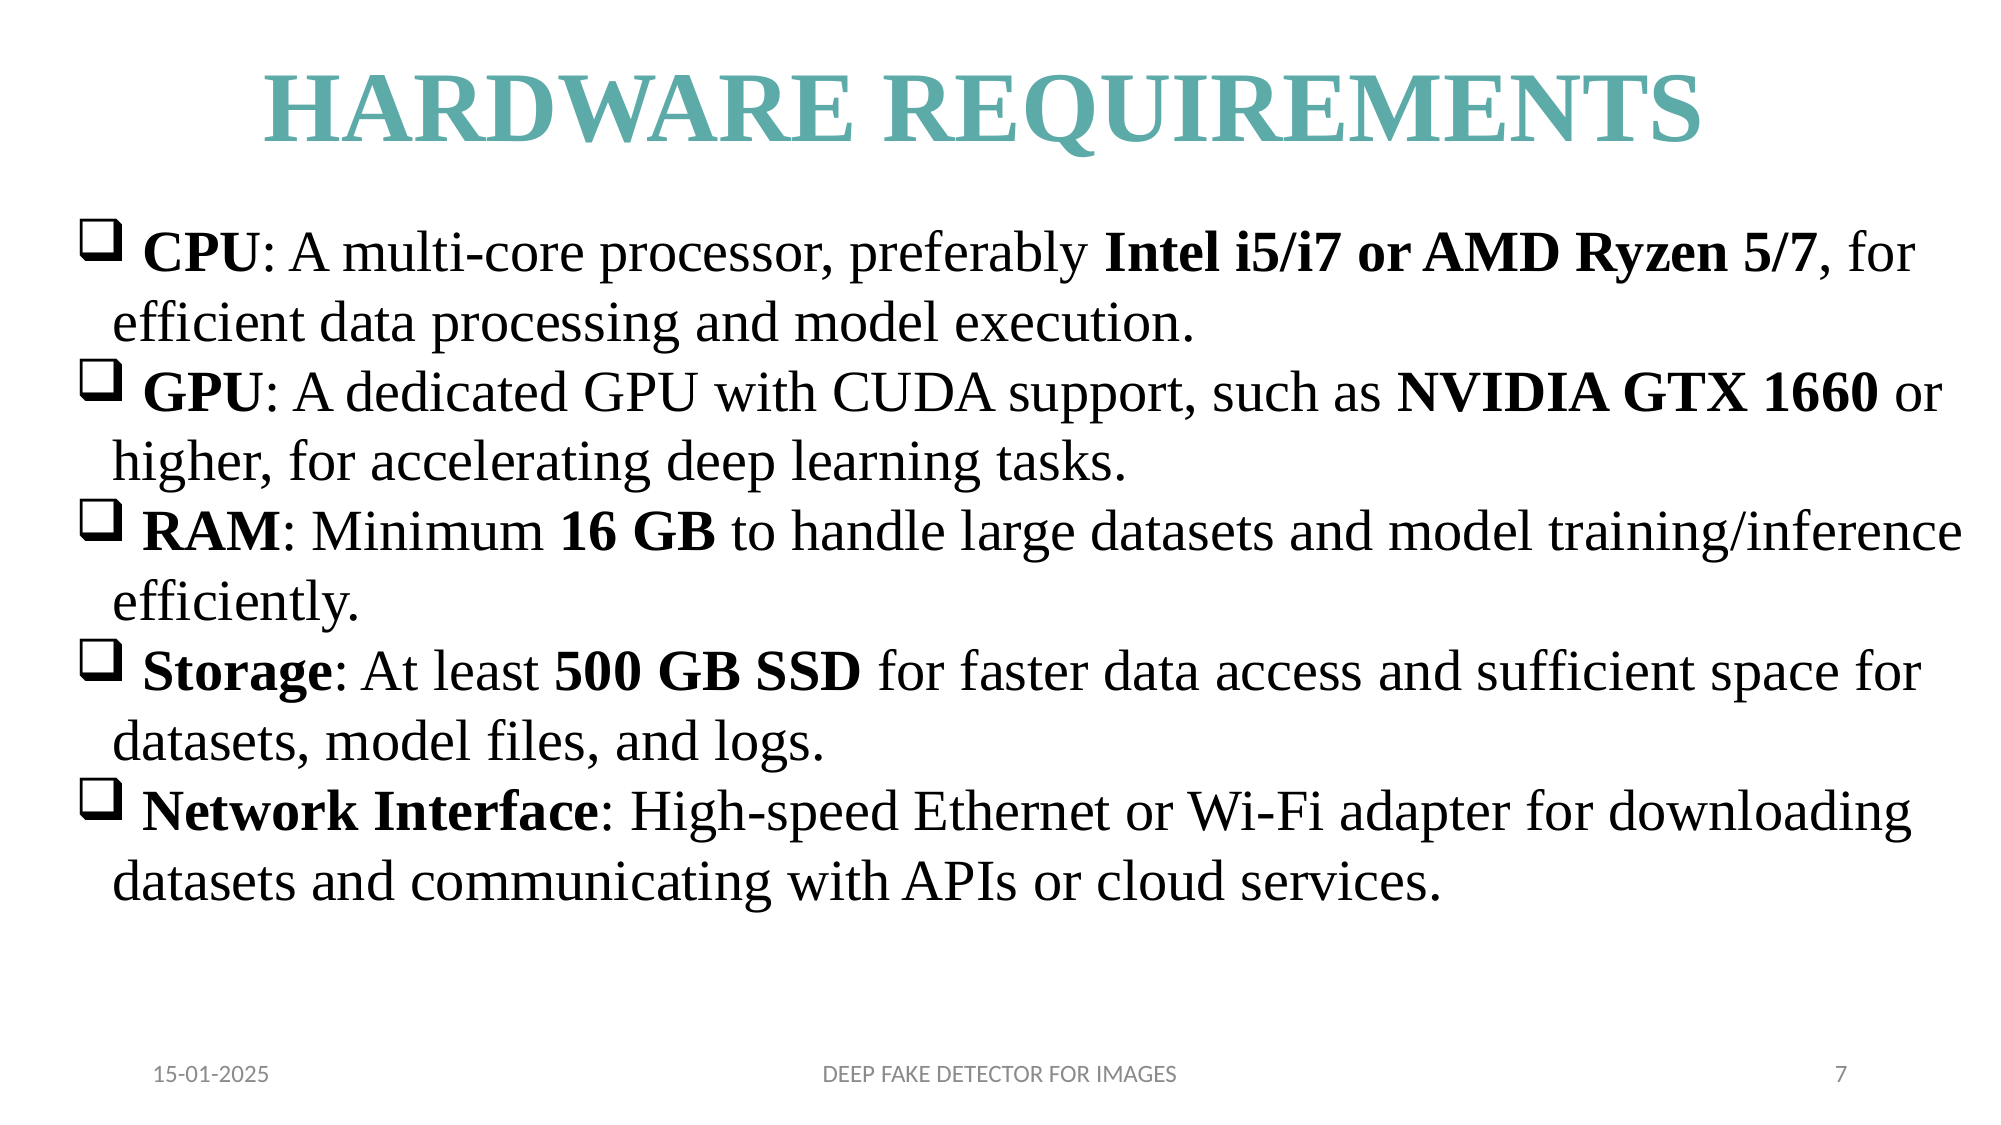

# HARDWARE REQUIREMENTS
 CPU: A multi-core processor, preferably Intel i5/i7 or AMD Ryzen 5/7, for   efficient data processing and model execution.
 GPU: A dedicated GPU with CUDA support, such as NVIDIA GTX 1660 or higher, for accelerating deep learning tasks.
 RAM: Minimum 16 GB to handle large datasets and model training/inference efficiently.
 Storage: At least 500 GB SSD for faster data access and sufficient space for datasets, model files, and logs.
 Network Interface: High-speed Ethernet or Wi-Fi adapter for downloading datasets and communicating with APIs or cloud services.

15-01-2025
DEEP FAKE DETECTOR FOR IMAGES
7